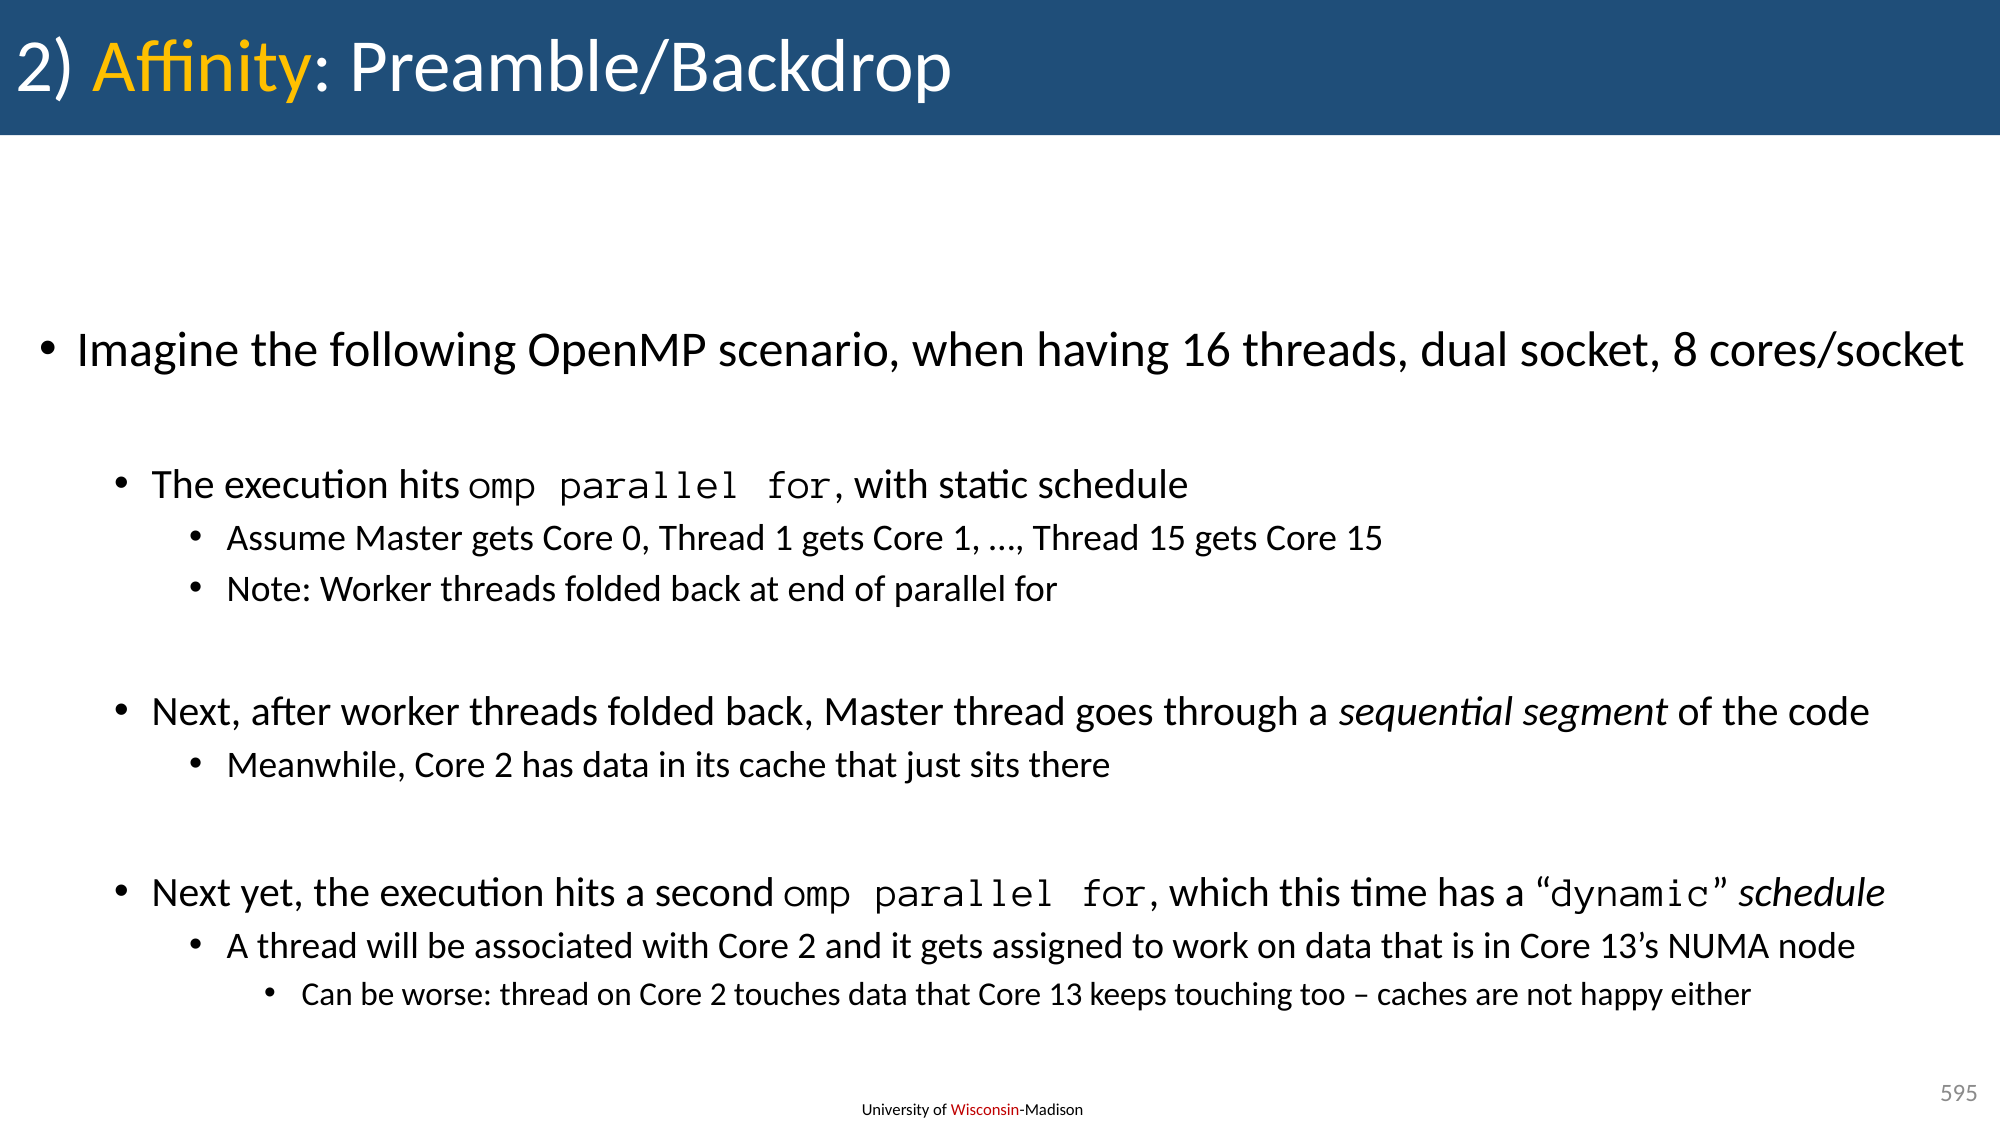

# 2) Affinity: Preamble/Backdrop

Imagine the following OpenMP scenario, when having 16 threads, dual socket, 8 cores/socket

The execution hits omp parallel for, with static schedule
Assume Master gets Core 0, Thread 1 gets Core 1, …, Thread 15 gets Core 15
Note: Worker threads folded back at end of parallel for

Next, after worker threads folded back, Master thread goes through a sequential segment of the code
Meanwhile, Core 2 has data in its cache that just sits there

Next yet, the execution hits a second omp parallel for, which this time has a “dynamic” schedule
A thread will be associated with Core 2 and it gets assigned to work on data that is in Core 13’s NUMA node
Can be worse: thread on Core 2 touches data that Core 13 keeps touching too – caches are not happy either
595